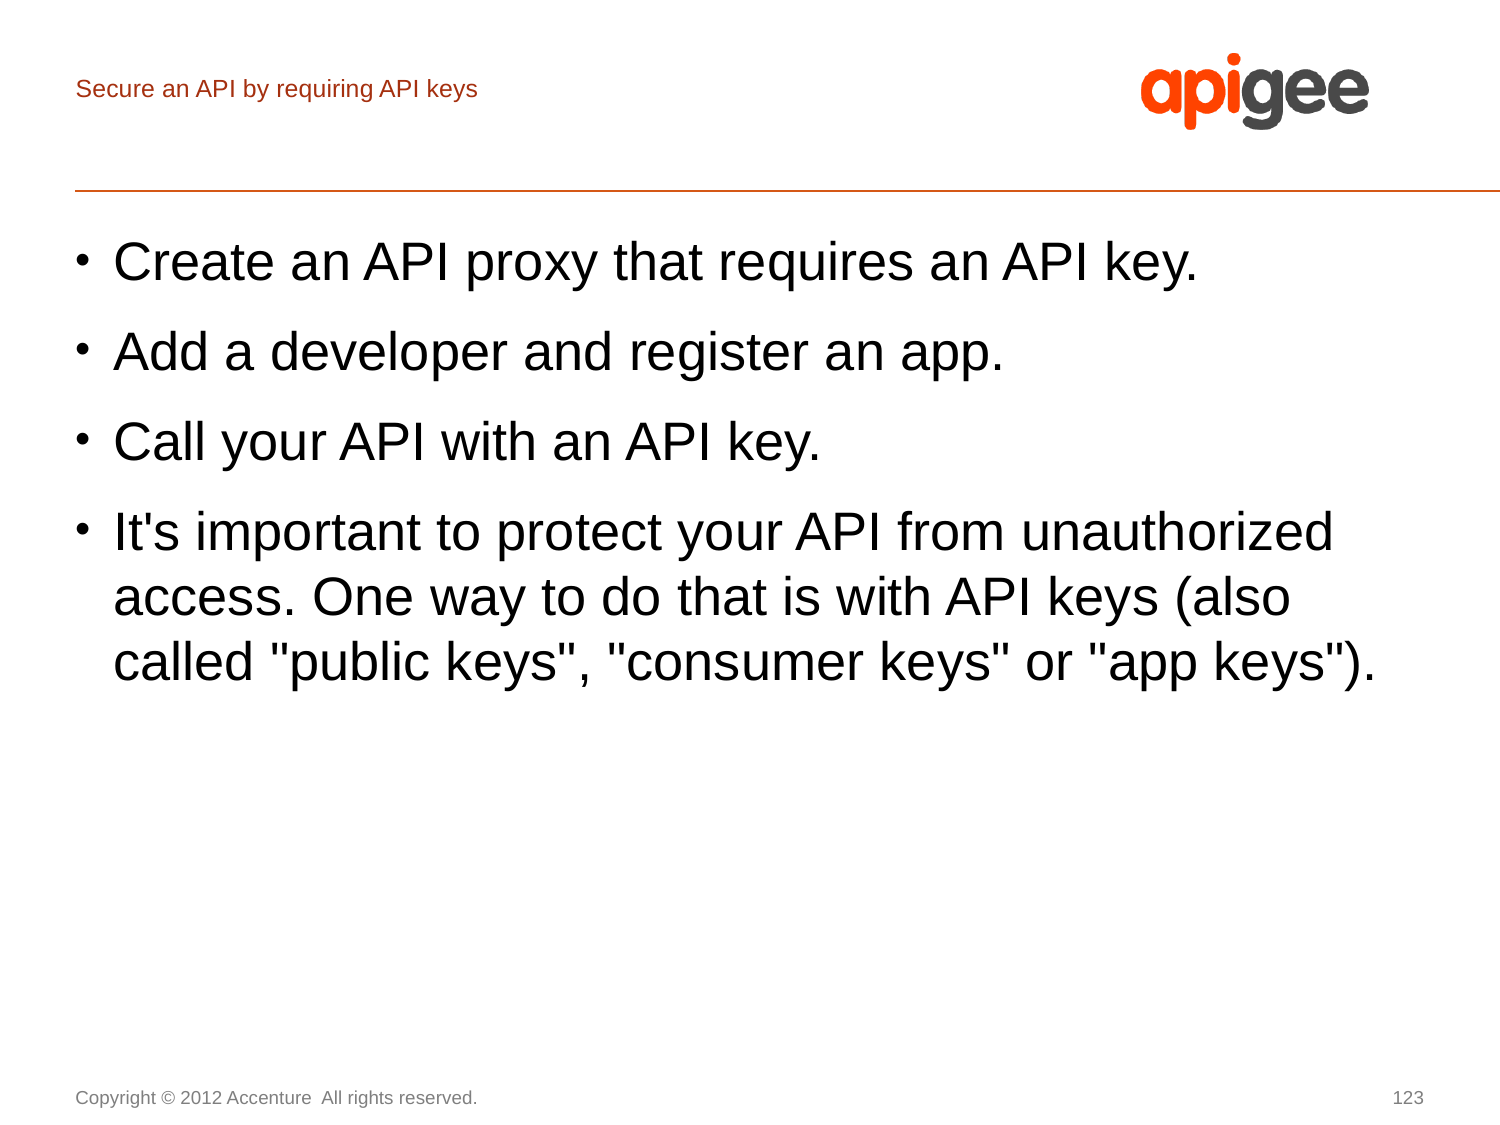

# Secure an API by requiring API keys
Create an API proxy that requires an API key.
Add a developer and register an app.
Call your API with an API key.
It's important to protect your API from unauthorized access. One way to do that is with API keys (also called "public keys", "consumer keys" or "app keys").